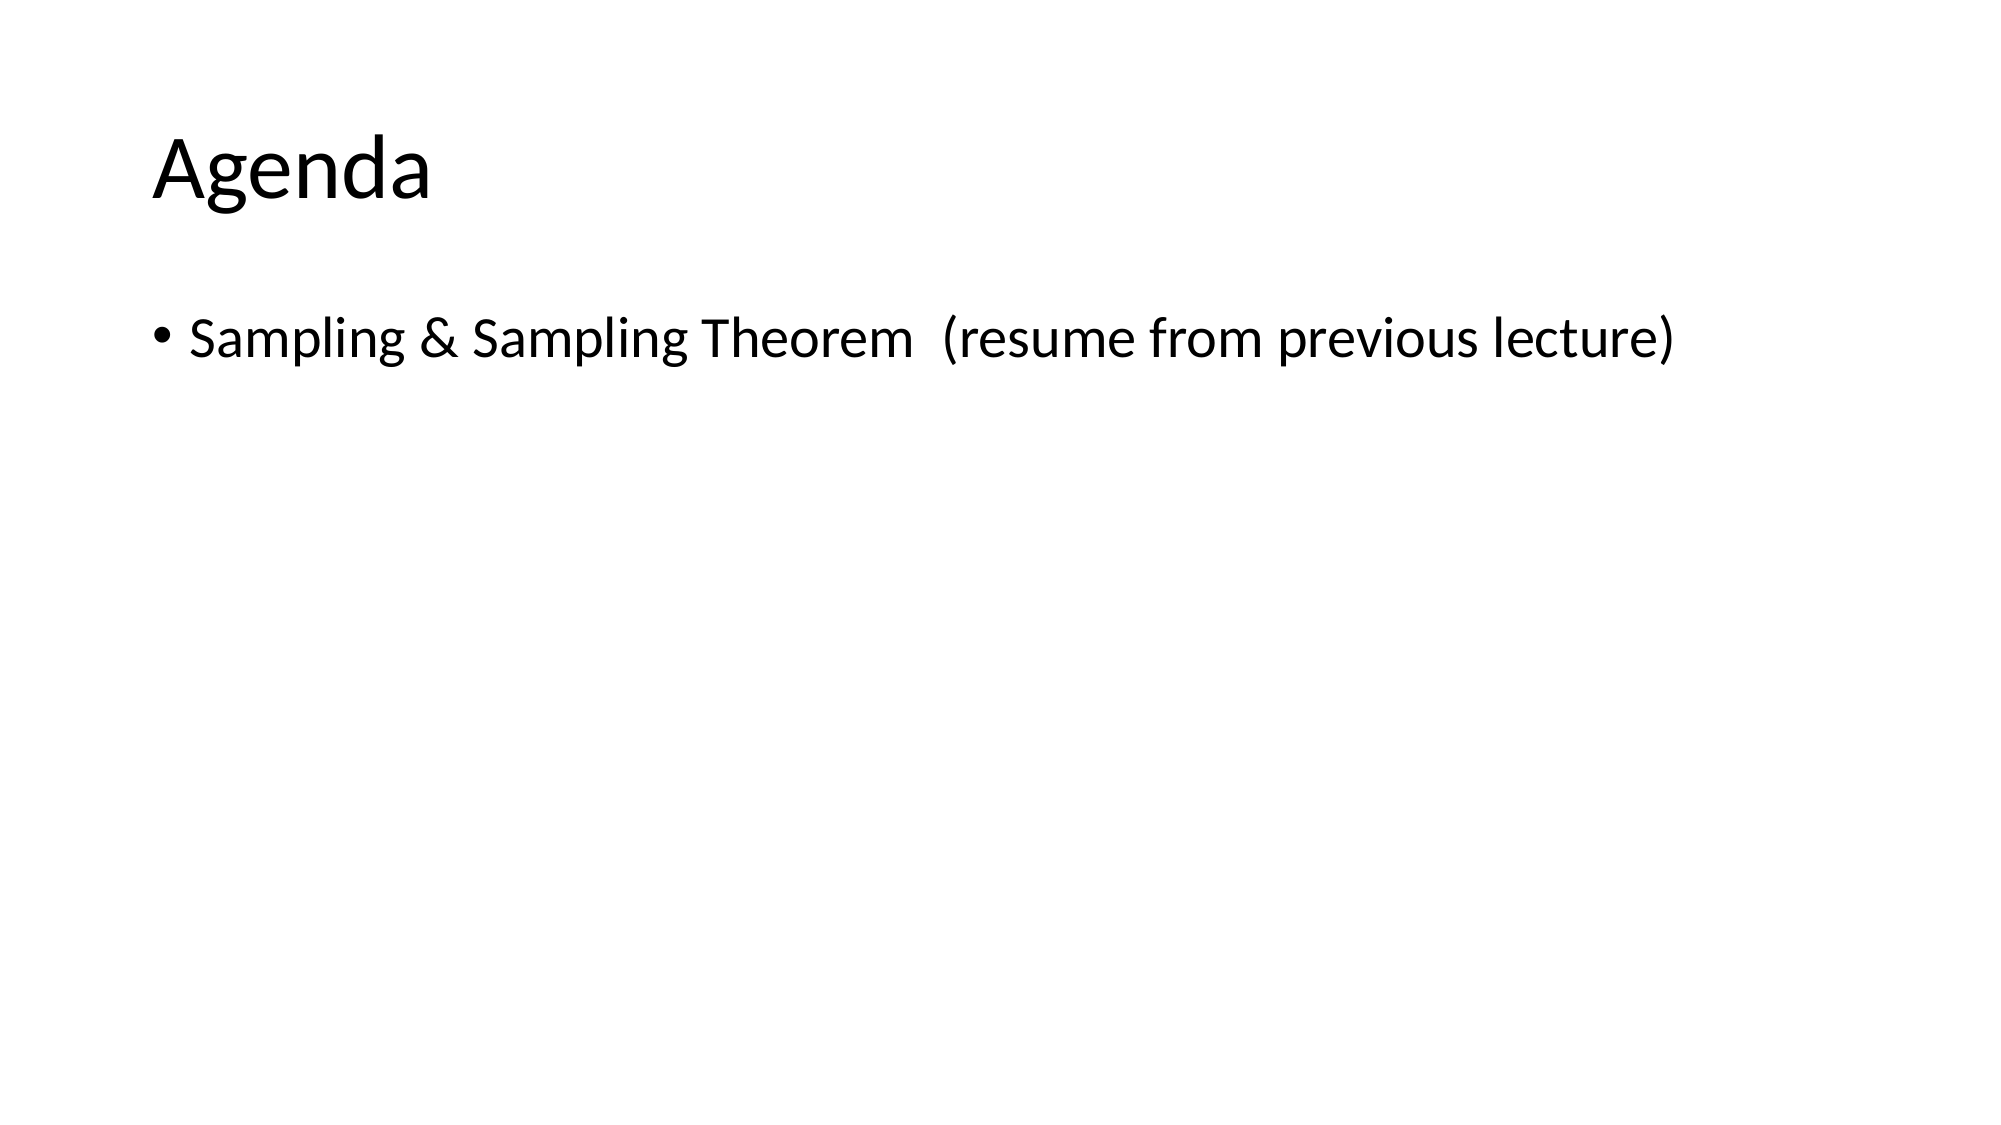

# Agenda
Sampling & Sampling Theorem  (resume from previous lecture)